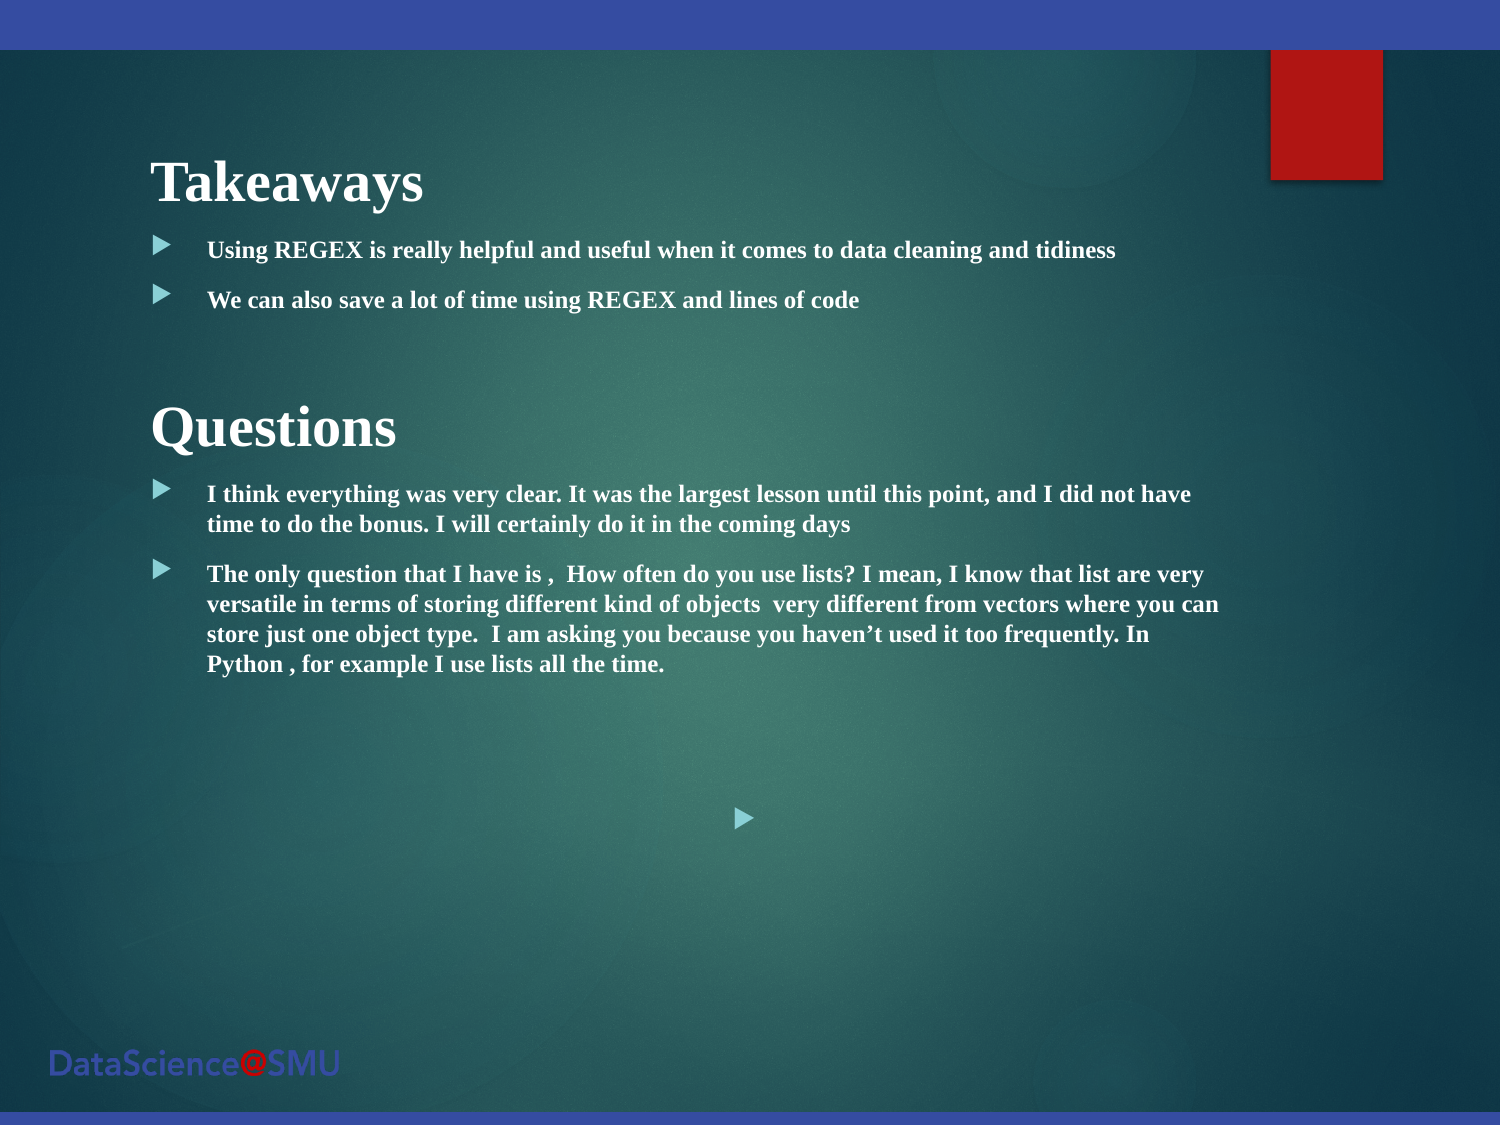

Takeaways
Using REGEX is really helpful and useful when it comes to data cleaning and tidiness
We can also save a lot of time using REGEX and lines of code

Questions
I think everything was very clear. It was the largest lesson until this point, and I did not have time to do the bonus. I will certainly do it in the coming days
The only question that I have is ,  How often do you use lists? I mean, I know that list are very versatile in terms of storing different kind of objects  very different from vectors where you can store just one object type.  I am asking you because you haven’t used it too frequently. In Python , for example I use lists all the time.